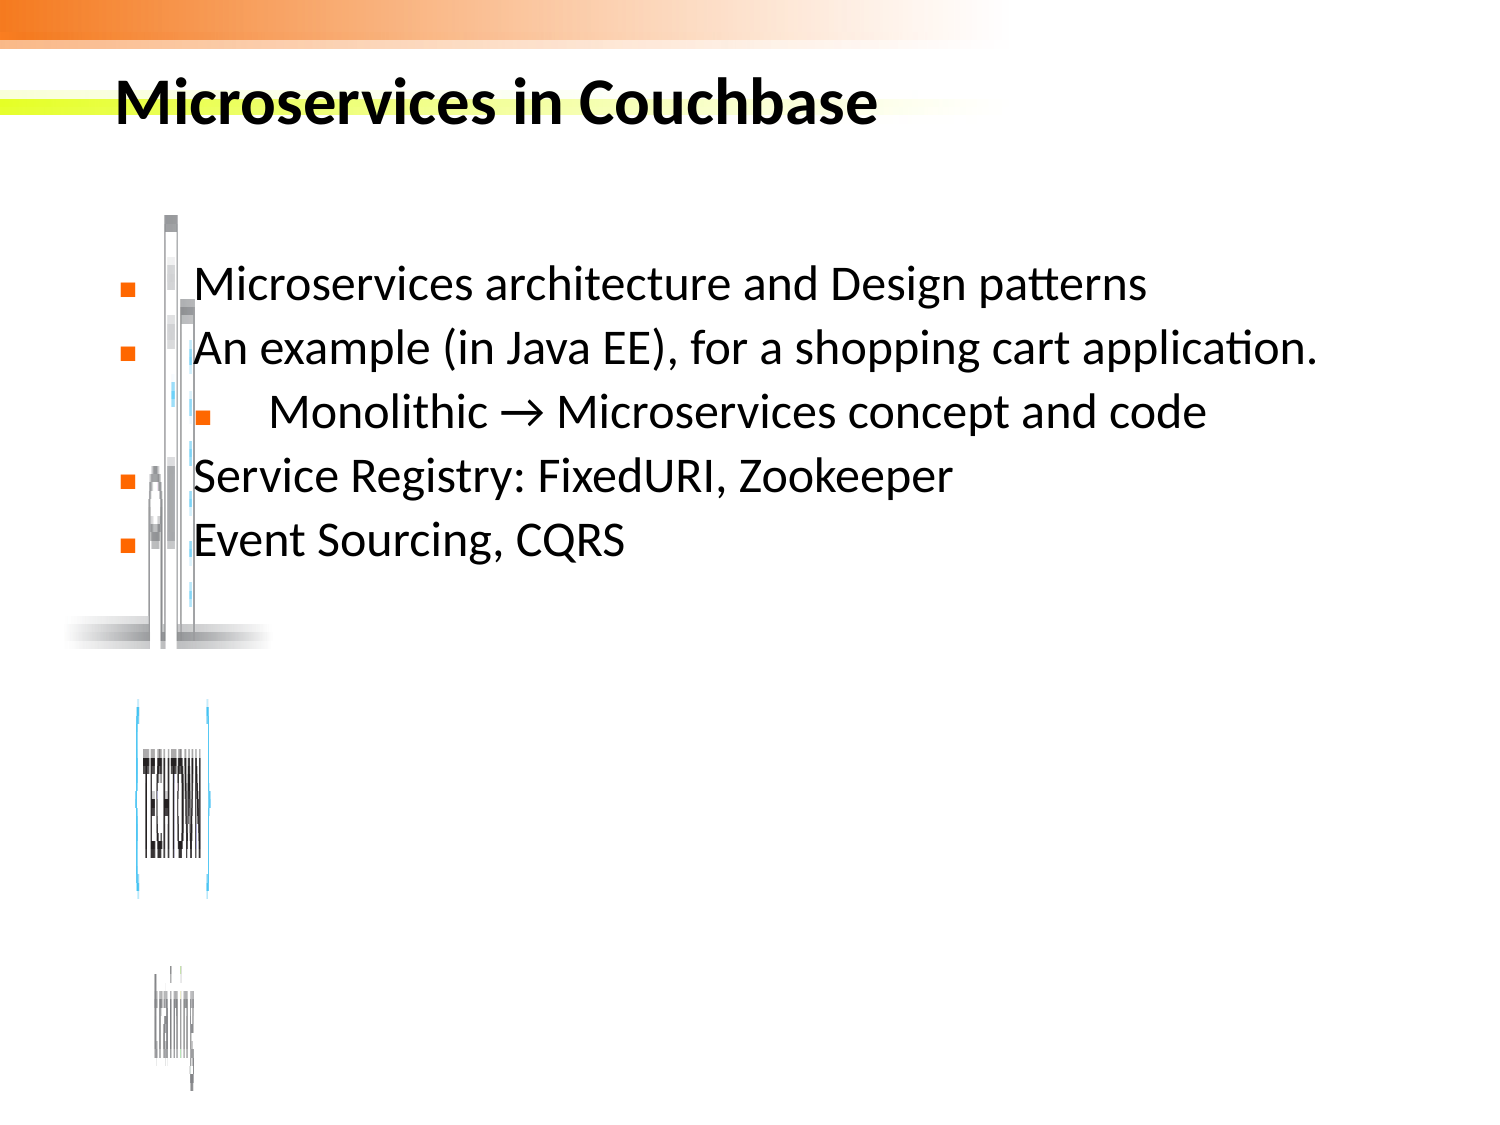

Microservices in Couchbase
Microservices architecture and Design patterns
An example (in Java EE), for a shopping cart application.
Monolithic → Microservices concept and code
Service Registry: FixedURI, Zookeeper
Event Sourcing, CQRS